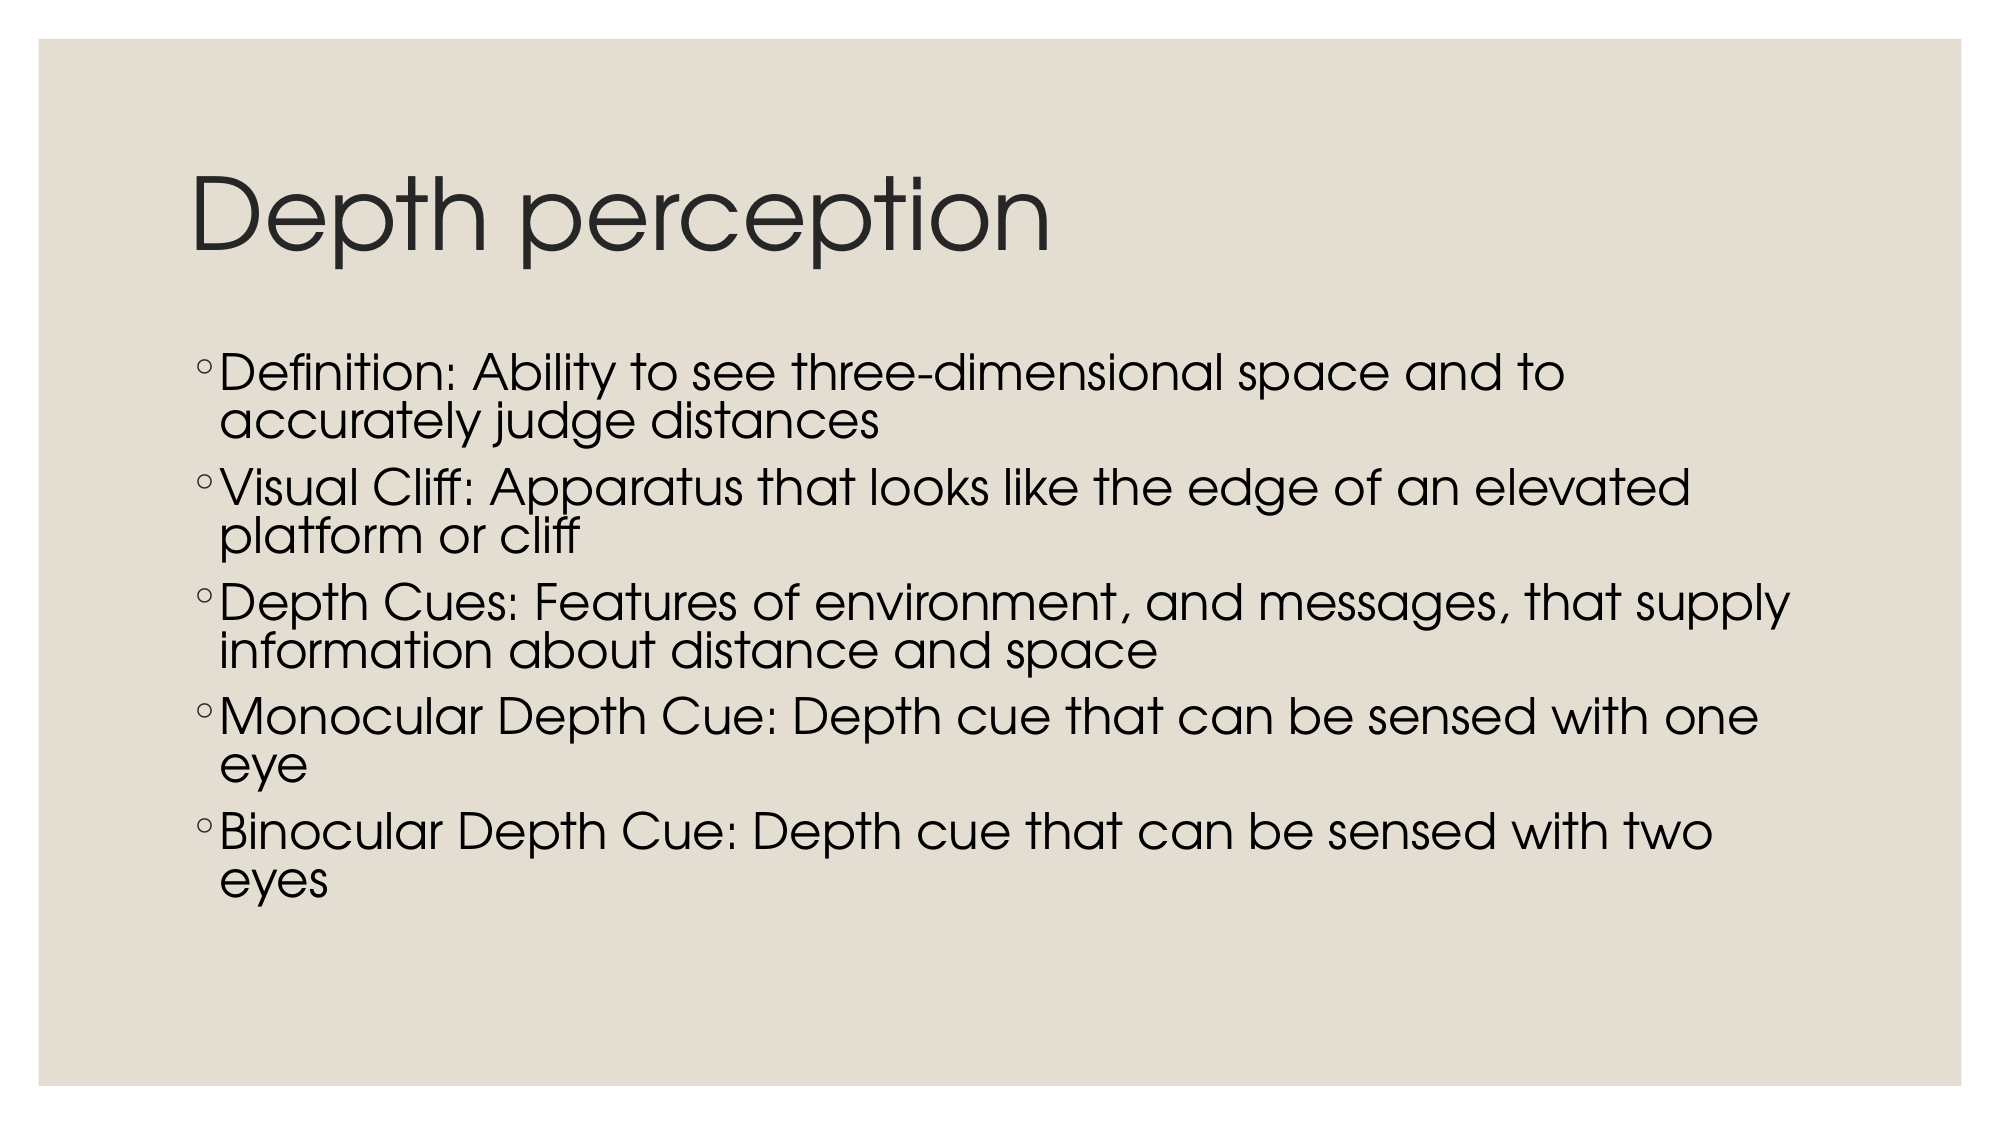

# Depth perception
Definition: Ability to see three-dimensional space and to accurately judge distances
Visual Cliff: Apparatus that looks like the edge of an elevated platform or cliff
Depth Cues: Features of environment, and messages, that supply information about distance and space
Monocular Depth Cue: Depth cue that can be sensed with one eye
Binocular Depth Cue: Depth cue that can be sensed with two eyes